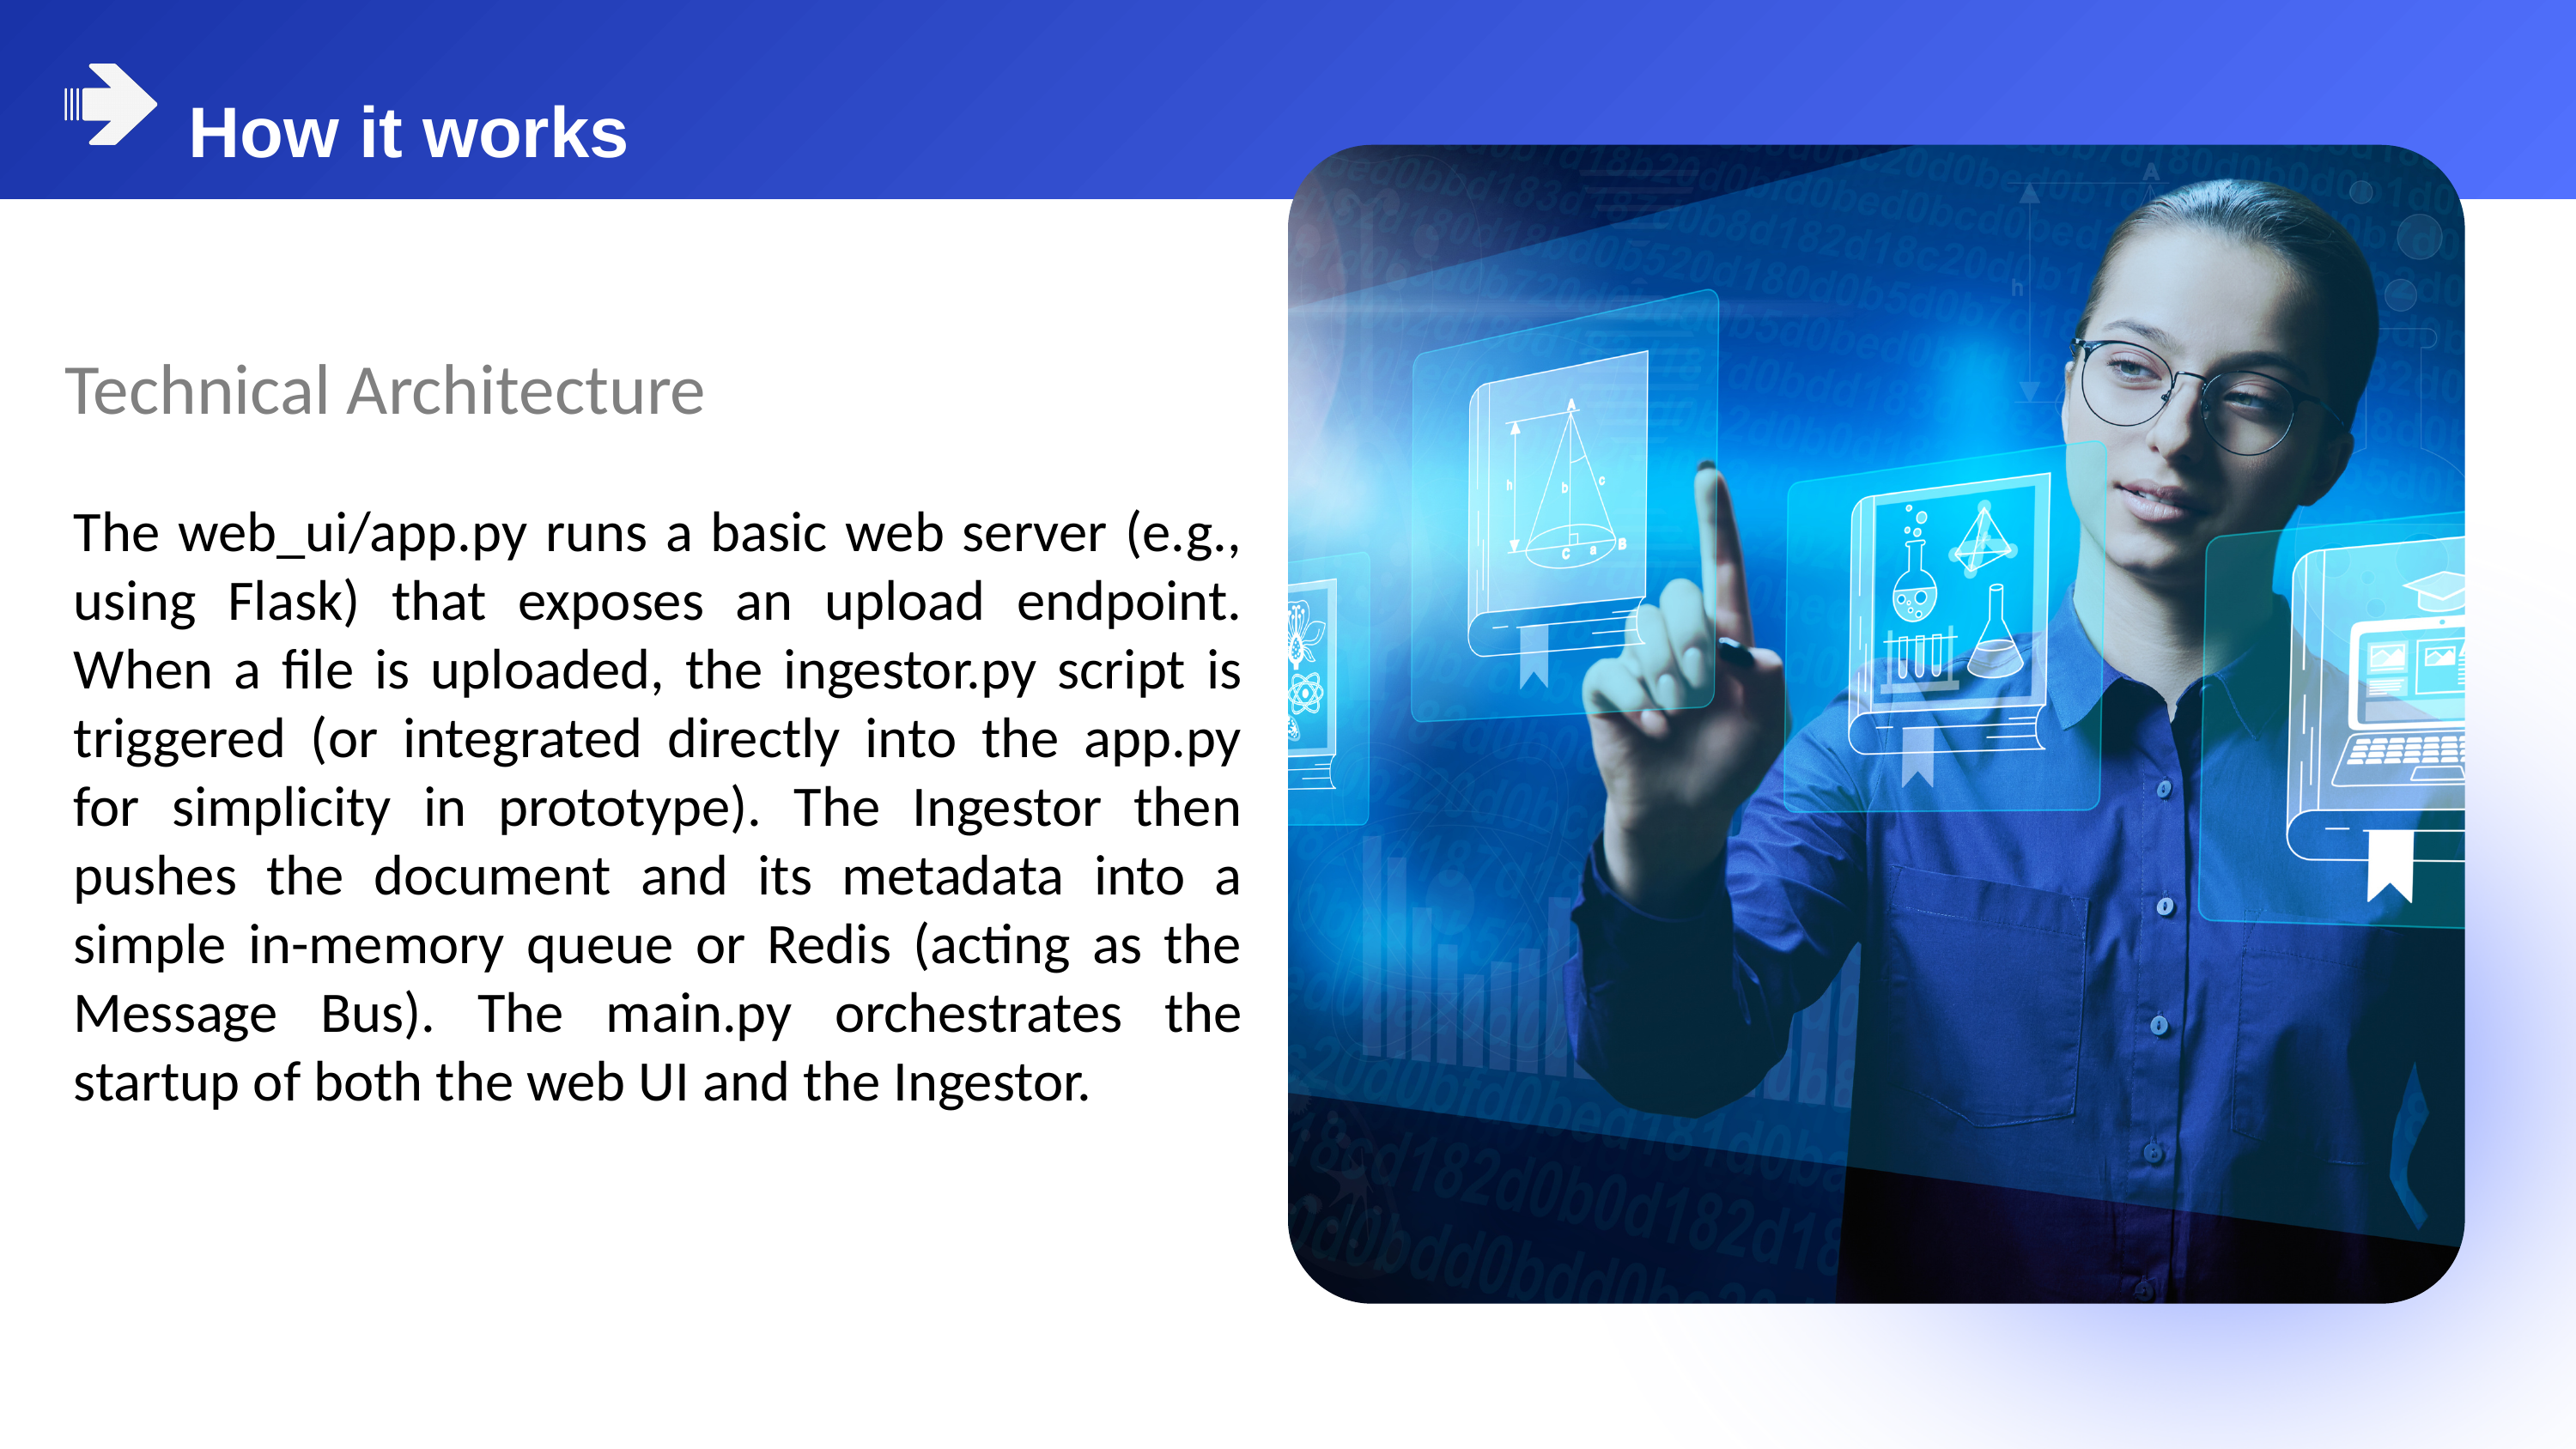

How it works

Technical Architecture
The web_ui/app.py runs a basic web server (e.g., using Flask) that exposes an upload endpoint. When a file is uploaded, the ingestor.py script is triggered (or integrated directly into the app.py for simplicity in prototype). The Ingestor then pushes the document and its metadata into a simple in-memory queue or Redis (acting as the Message Bus). The main.py orchestrates the startup of both the web UI and the Ingestor.